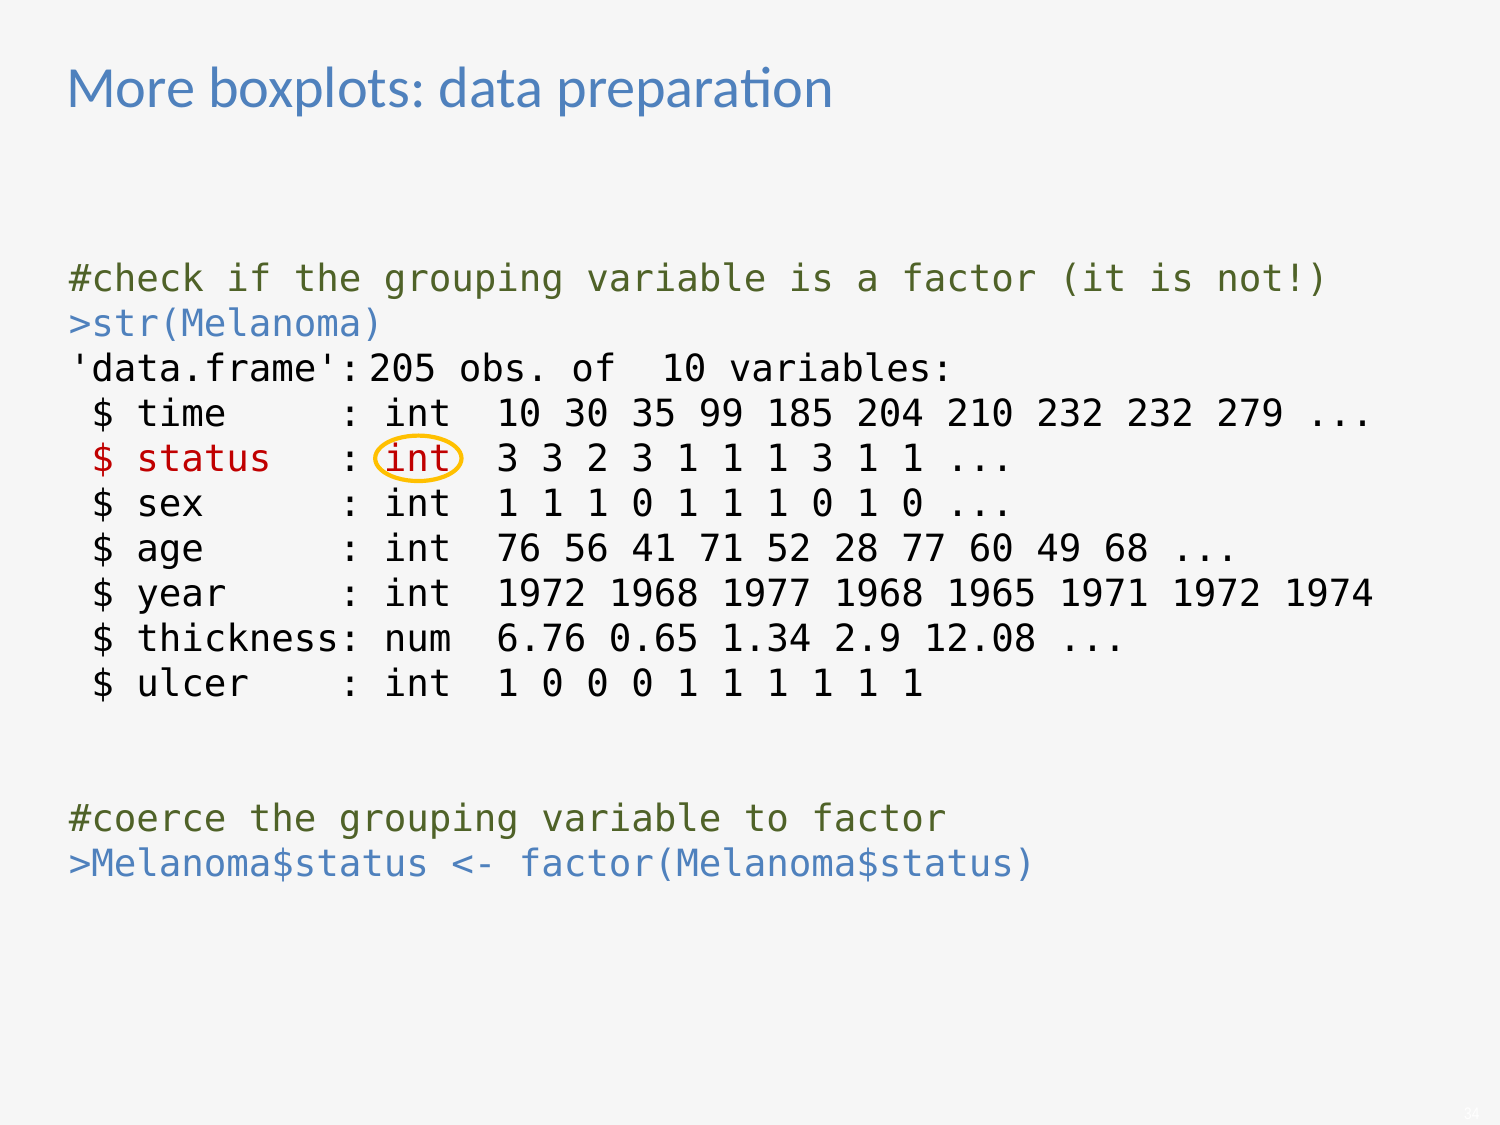

# More boxplots: data preparation

#check if the grouping variable is a factor (it is not!)
>str(Melanoma)
'data.frame':	205 obs. of  10 variables:
 $ time     : int  10 30 35 99 185 204 210 232 232 279 ...
 $ status   : int  3 3 2 3 1 1 1 3 1 1 ...
 $ sex      : int  1 1 1 0 1 1 1 0 1 0 ...
 $ age      : int  76 56 41 71 52 28 77 60 49 68 ...
 $ year     : int  1972 1968 1977 1968 1965 1971 1972 1974
 $ thickness: num  6.76 0.65 1.34 2.9 12.08 ...
 $ ulcer    : int  1 0 0 0 1 1 1 1 1 1

#coerce the grouping variable to factor
>Melanoma$status <- factor(Melanoma$status)